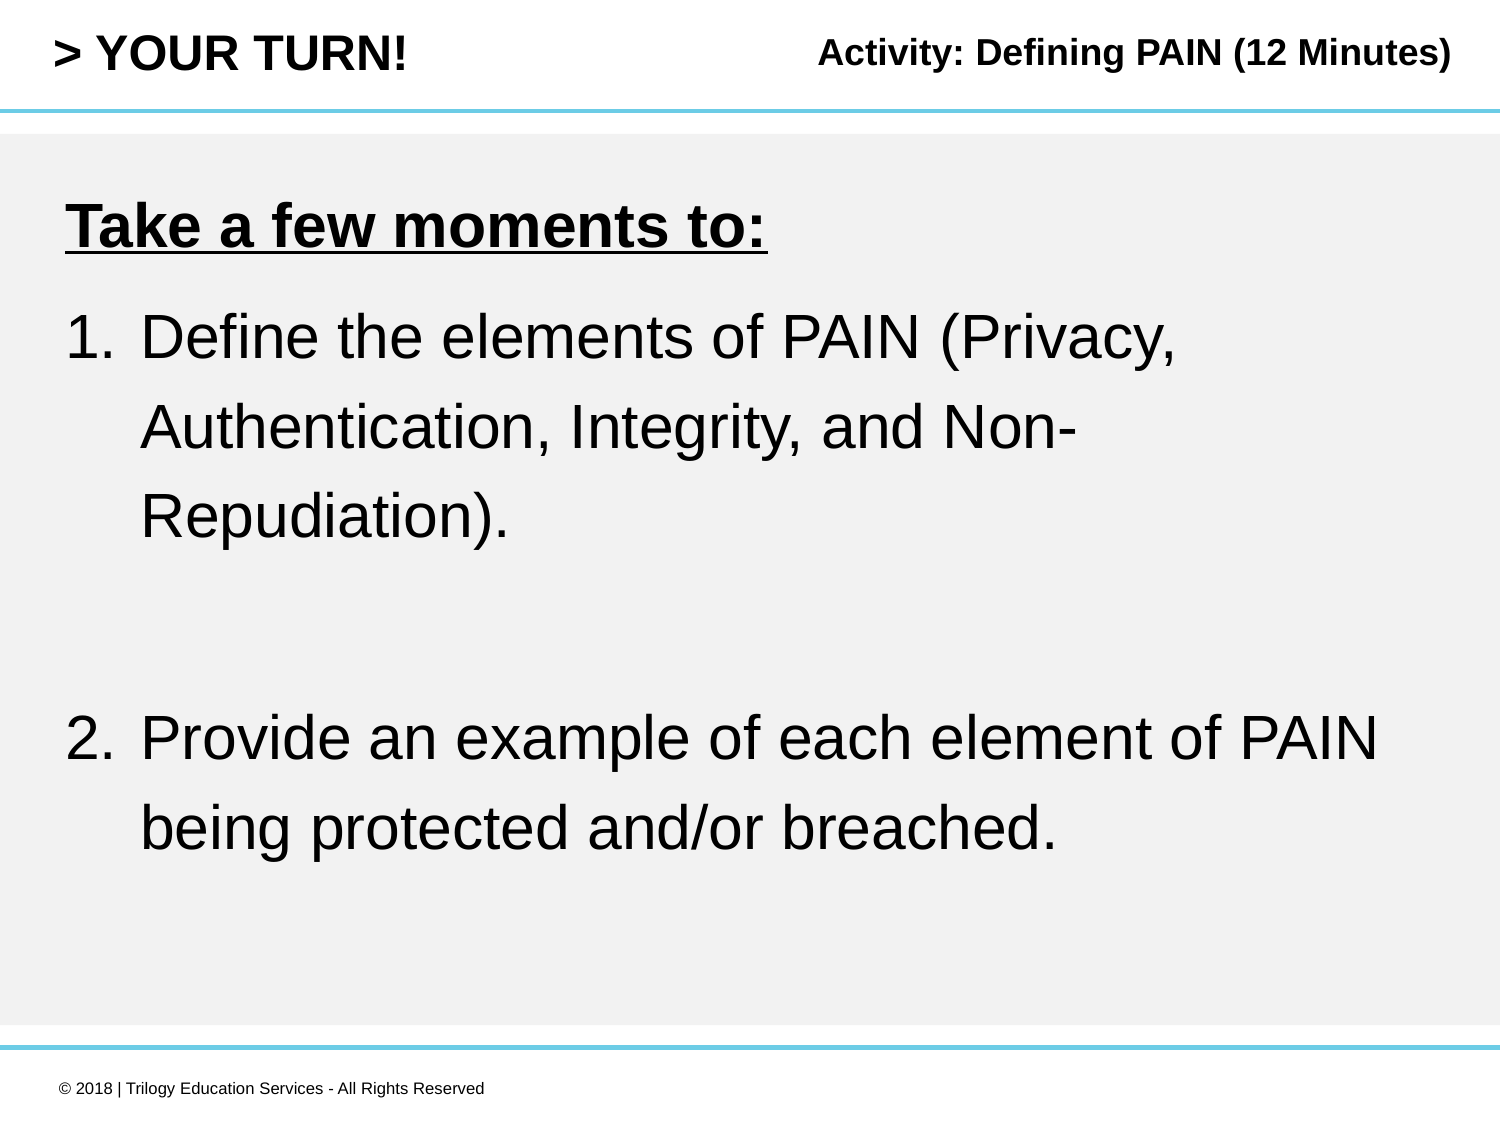

Activity: Defining PAIN (12 Minutes)
Take a few moments to:
Define the elements of PAIN (Privacy, Authentication, Integrity, and Non-Repudiation).

Provide an example of each element of PAIN being protected and/or breached.